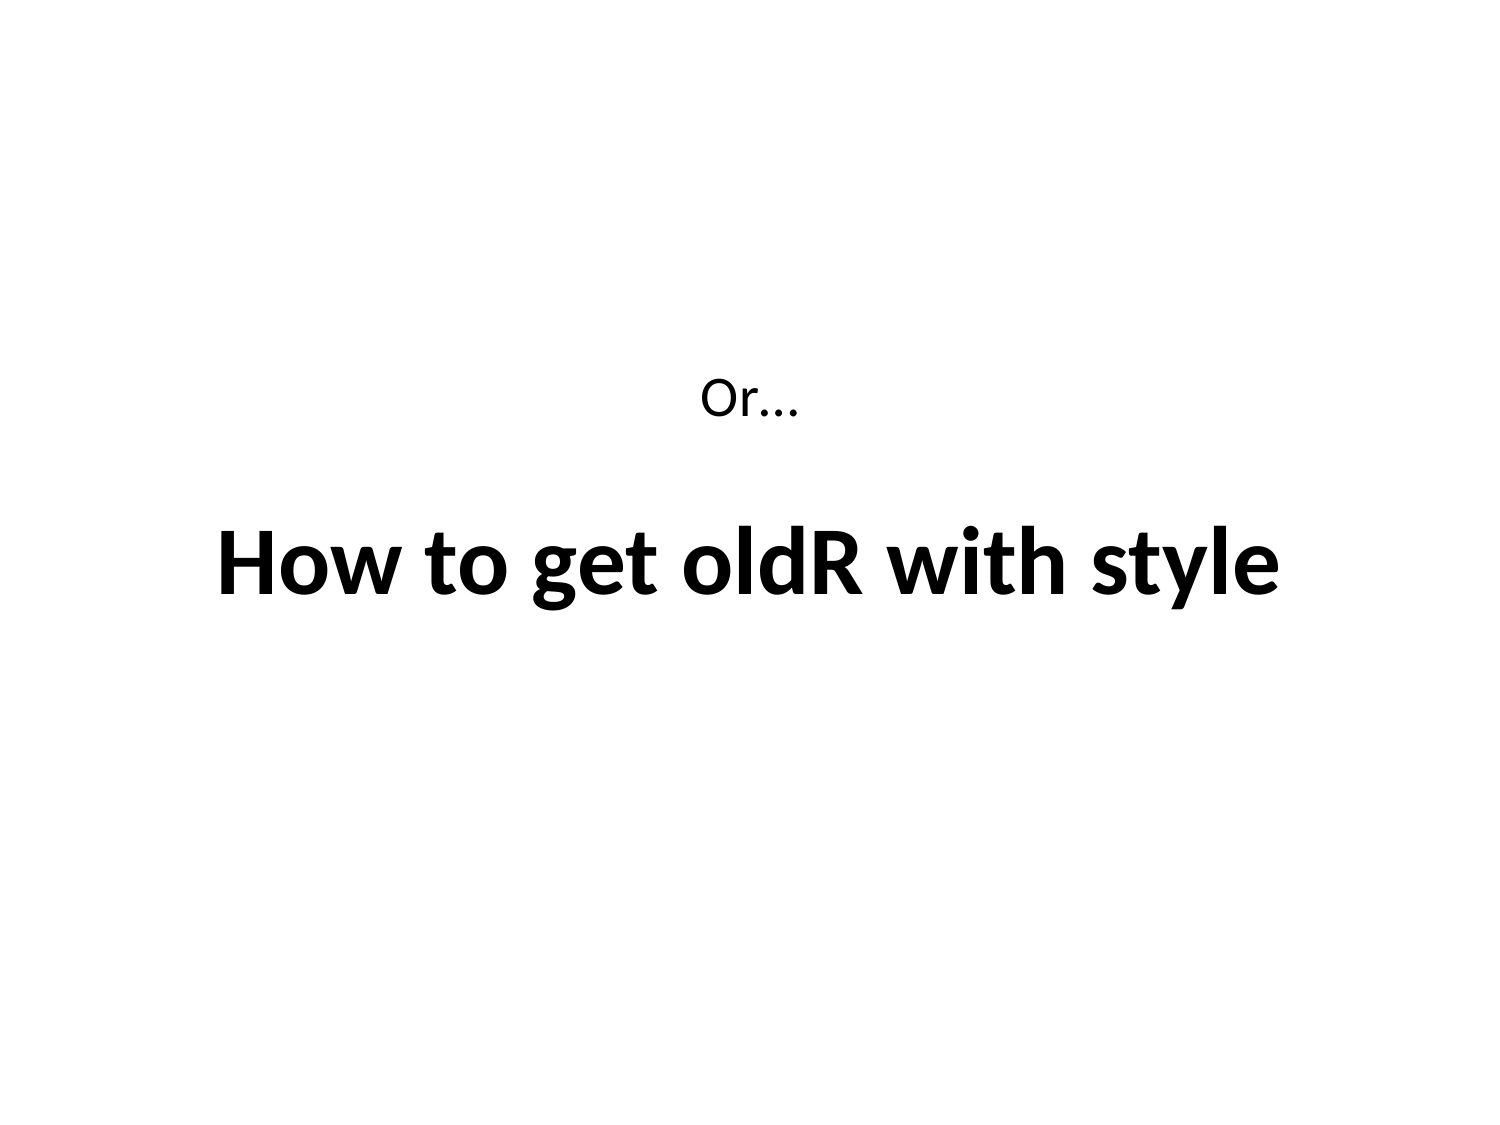

# Or… How to get oldR with style